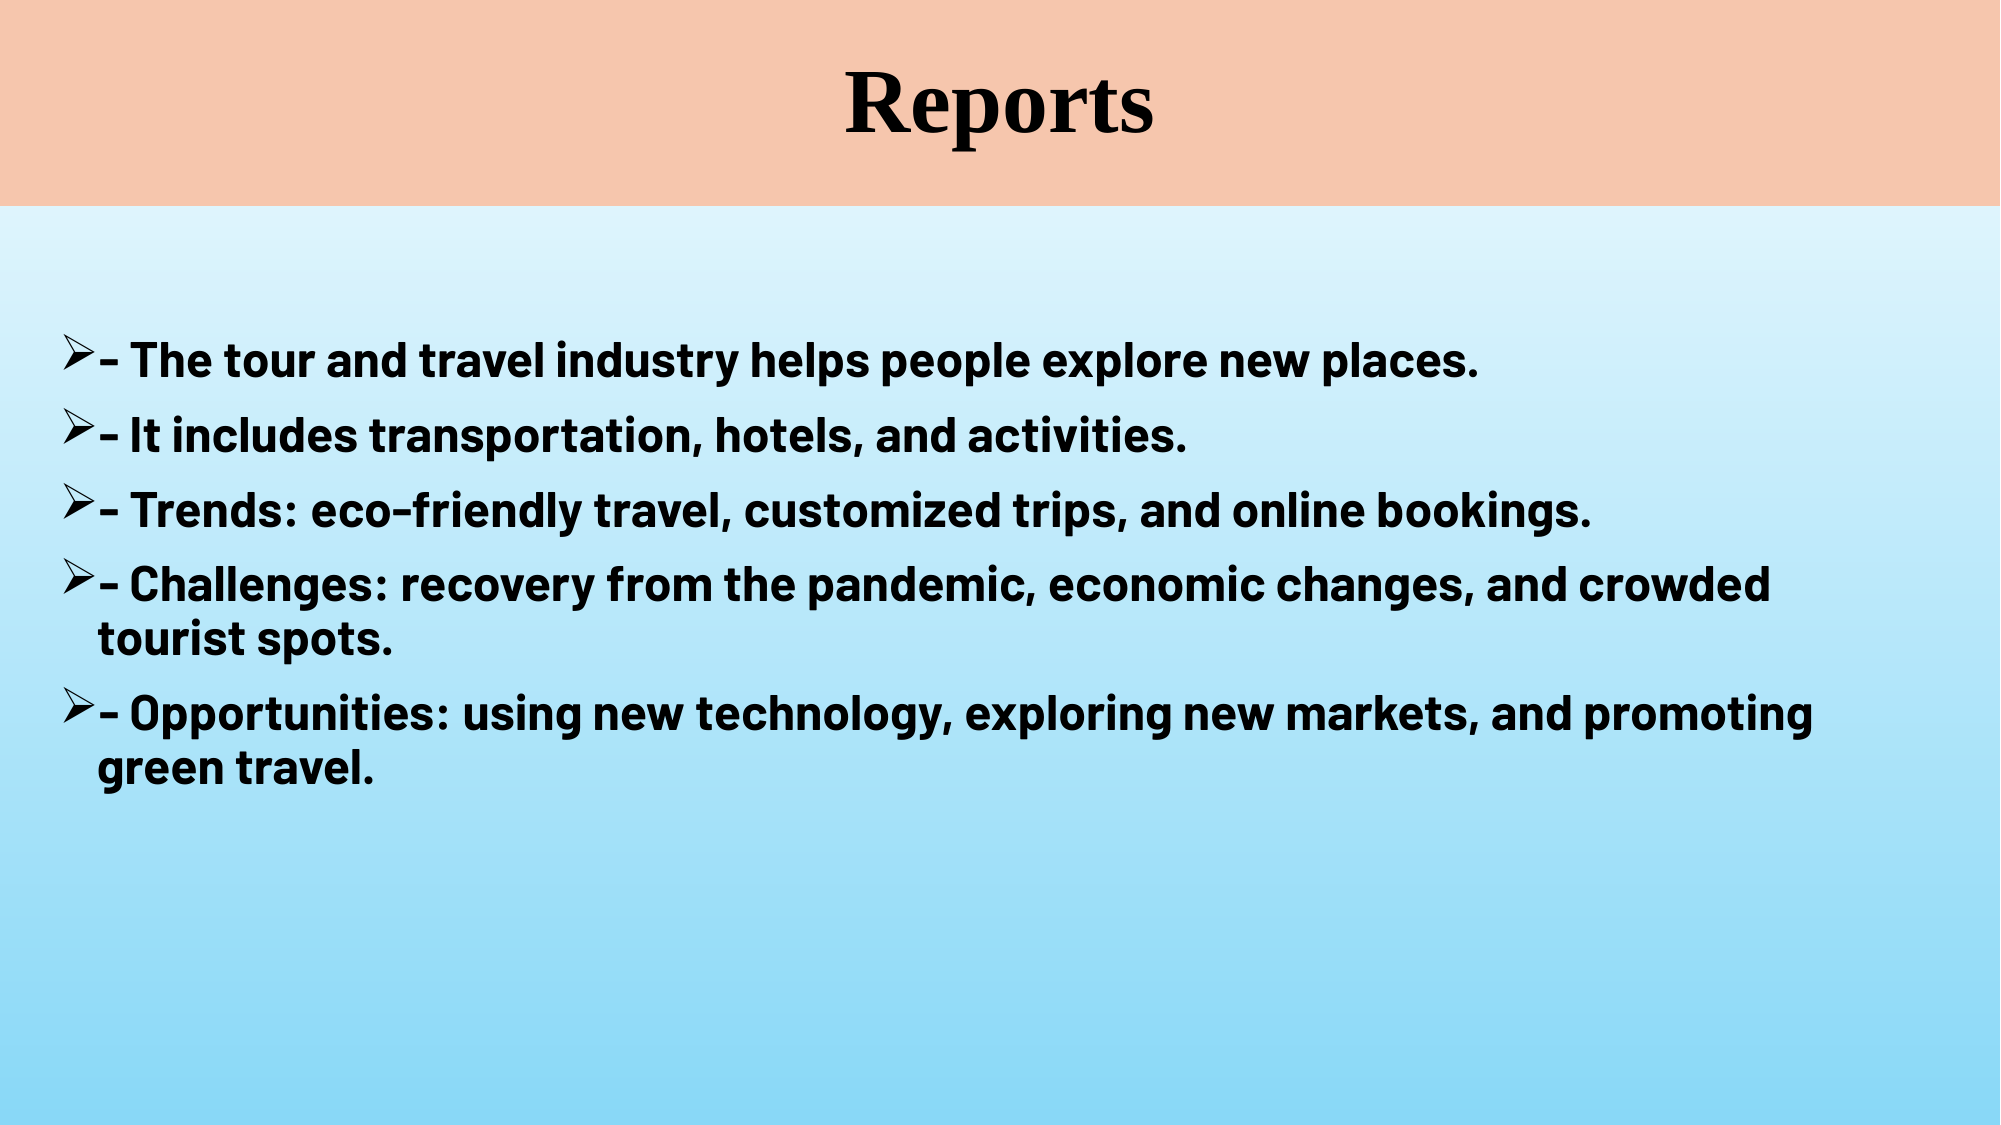

# Reports
- The tour and travel industry helps people explore new places.
- It includes transportation, hotels, and activities.
- Trends: eco-friendly travel, customized trips, and online bookings.
- Challenges: recovery from the pandemic, economic changes, and crowded tourist spots.
- Opportunities: using new technology, exploring new markets, and promoting green travel.